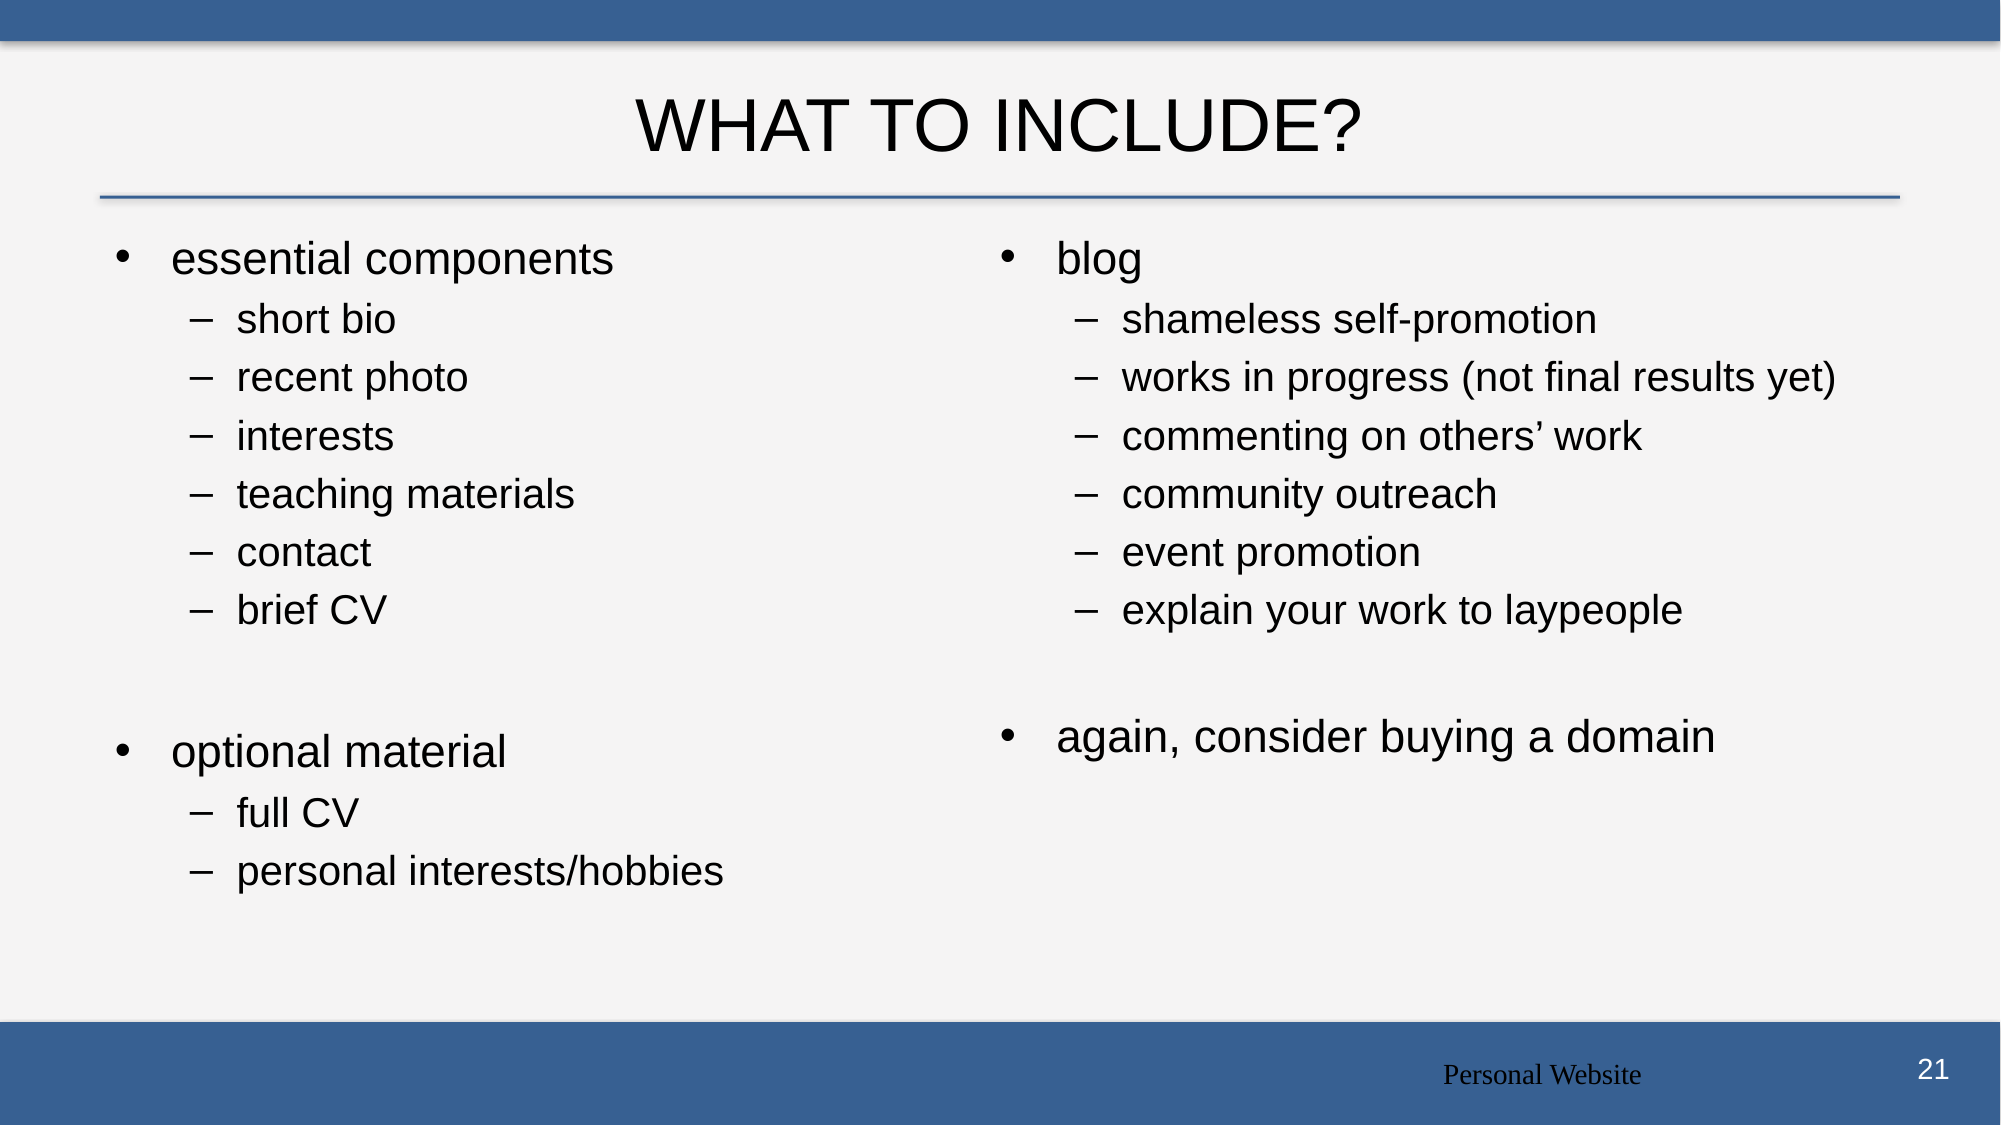

# What to Include?
essential components
short bio
recent photo
interests
teaching materials
contact
brief CV

optional material
full CV
personal interests/hobbies

blog
shameless self-promotion
works in progress (not final results yet)
commenting on others’ work
community outreach
event promotion
explain your work to laypeople

again, consider buying a domain

Personal Website
21